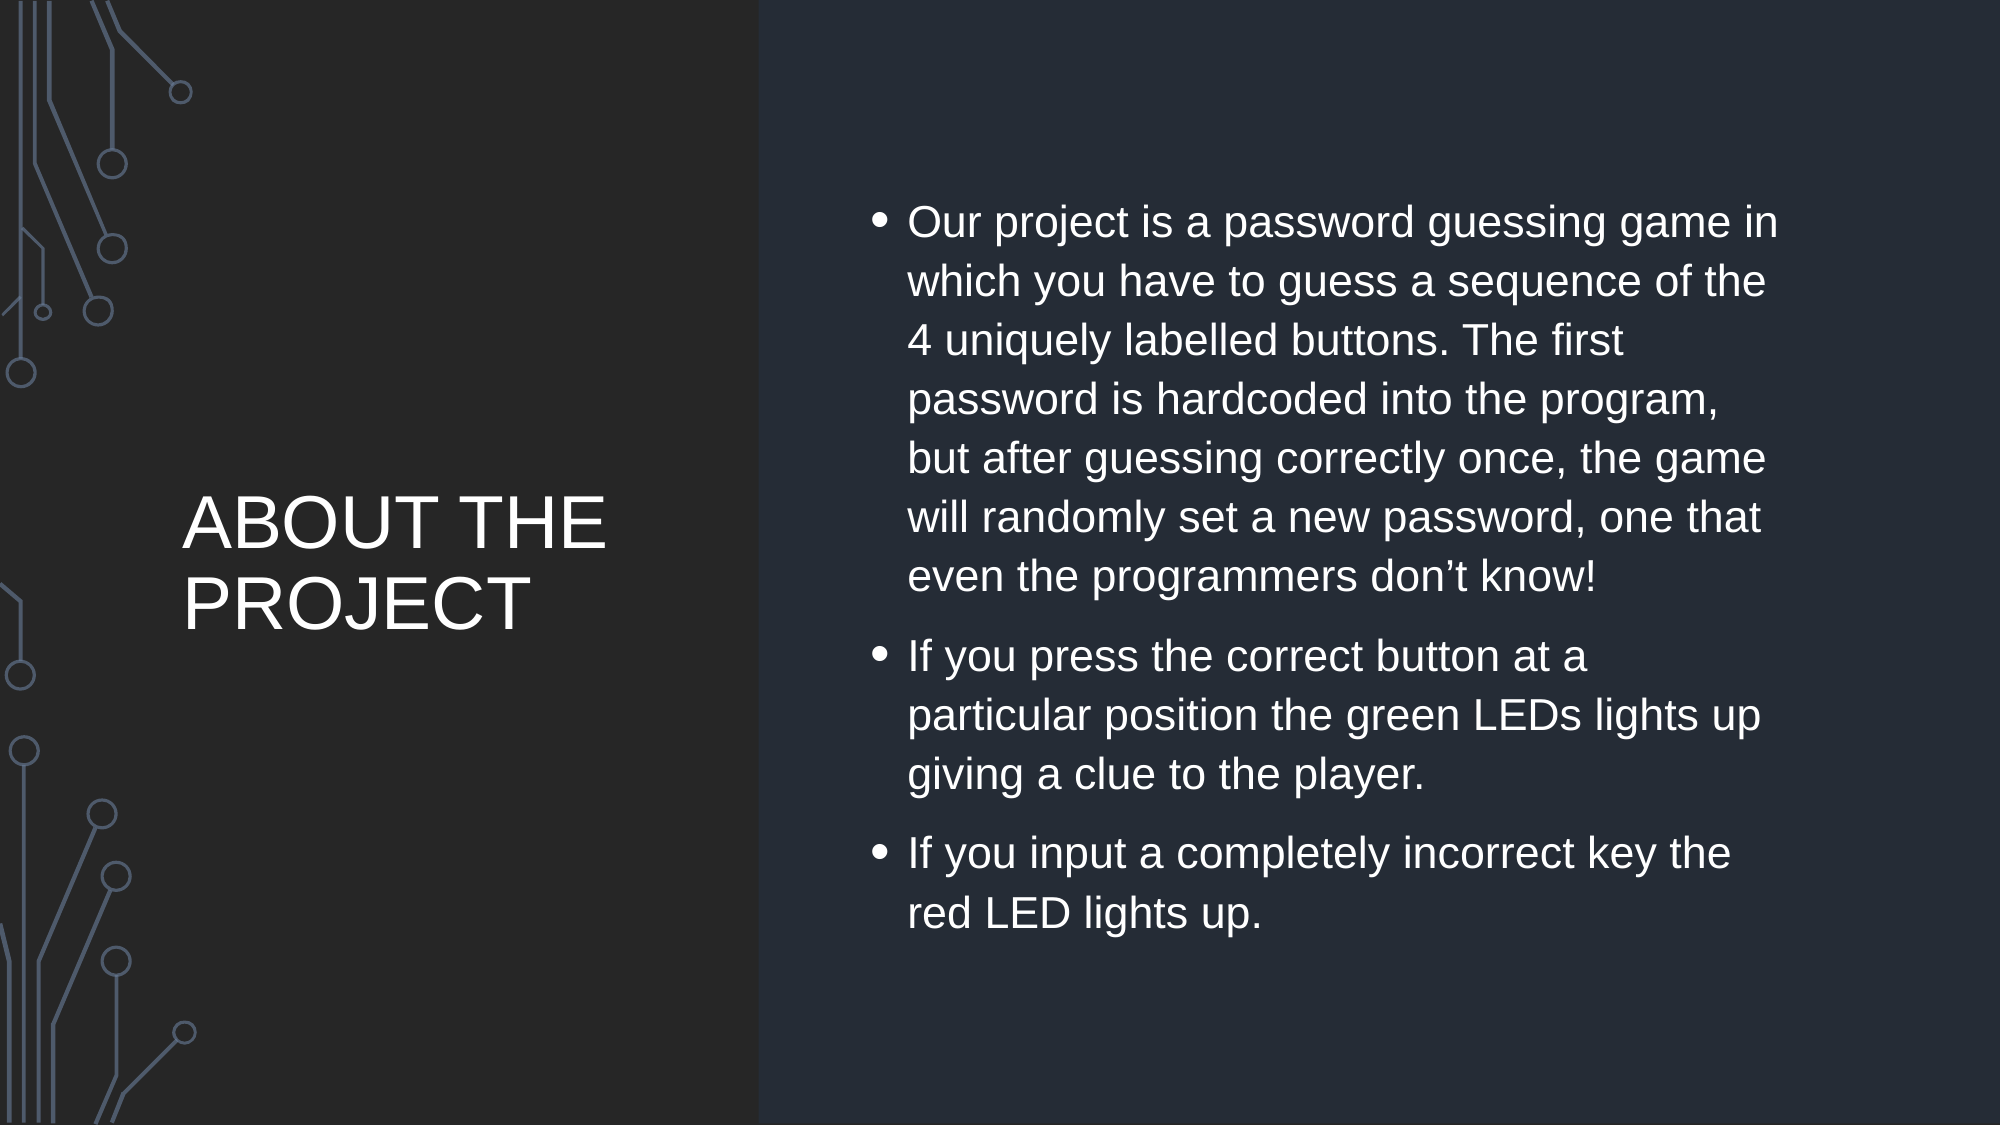

# About the project
Our project is a password guessing game in which you have to guess a sequence of the 4 uniquely labelled buttons. The first password is hardcoded into the program, but after guessing correctly once, the game will randomly set a new password, one that even the programmers don’t know!
If you press the correct button at a particular position the green LEDs lights up giving a clue to the player.
If you input a completely incorrect key the red LED lights up.